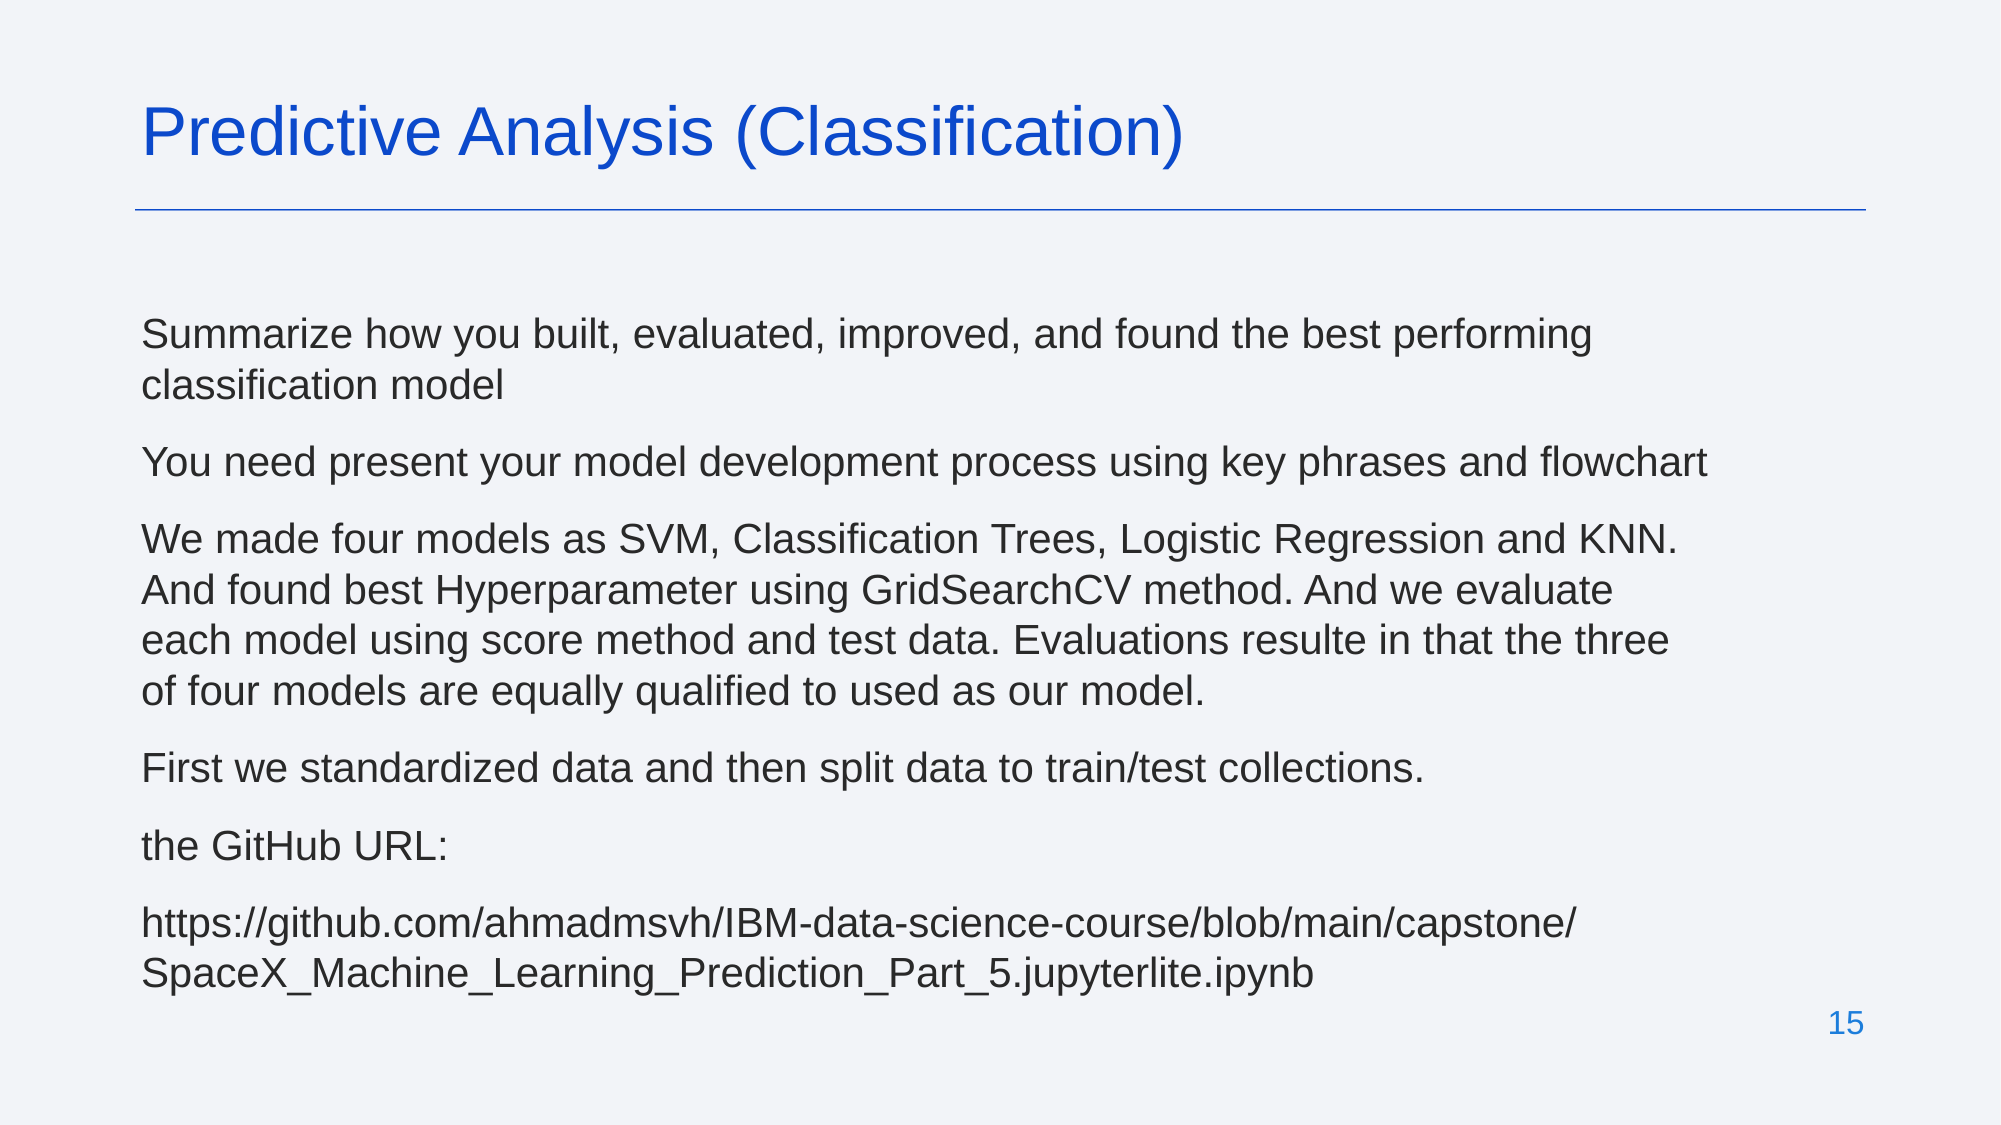

Predictive Analysis (Classification)
# Summarize how you built, evaluated, improved, and found the best performing classification model
You need present your model development process using key phrases and flowchart
We made four models as SVM, Classification Trees, Logistic Regression and KNN. And found best Hyperparameter using GridSearchCV method. And we evaluate each model using score method and test data. Evaluations resulte in that the three of four models are equally qualified to used as our model.
First we standardized data and then split data to train/test collections.
the GitHub URL:
https://github.com/ahmadmsvh/IBM-data-science-course/blob/main/capstone/SpaceX_Machine_Learning_Prediction_Part_5.jupyterlite.ipynb

15